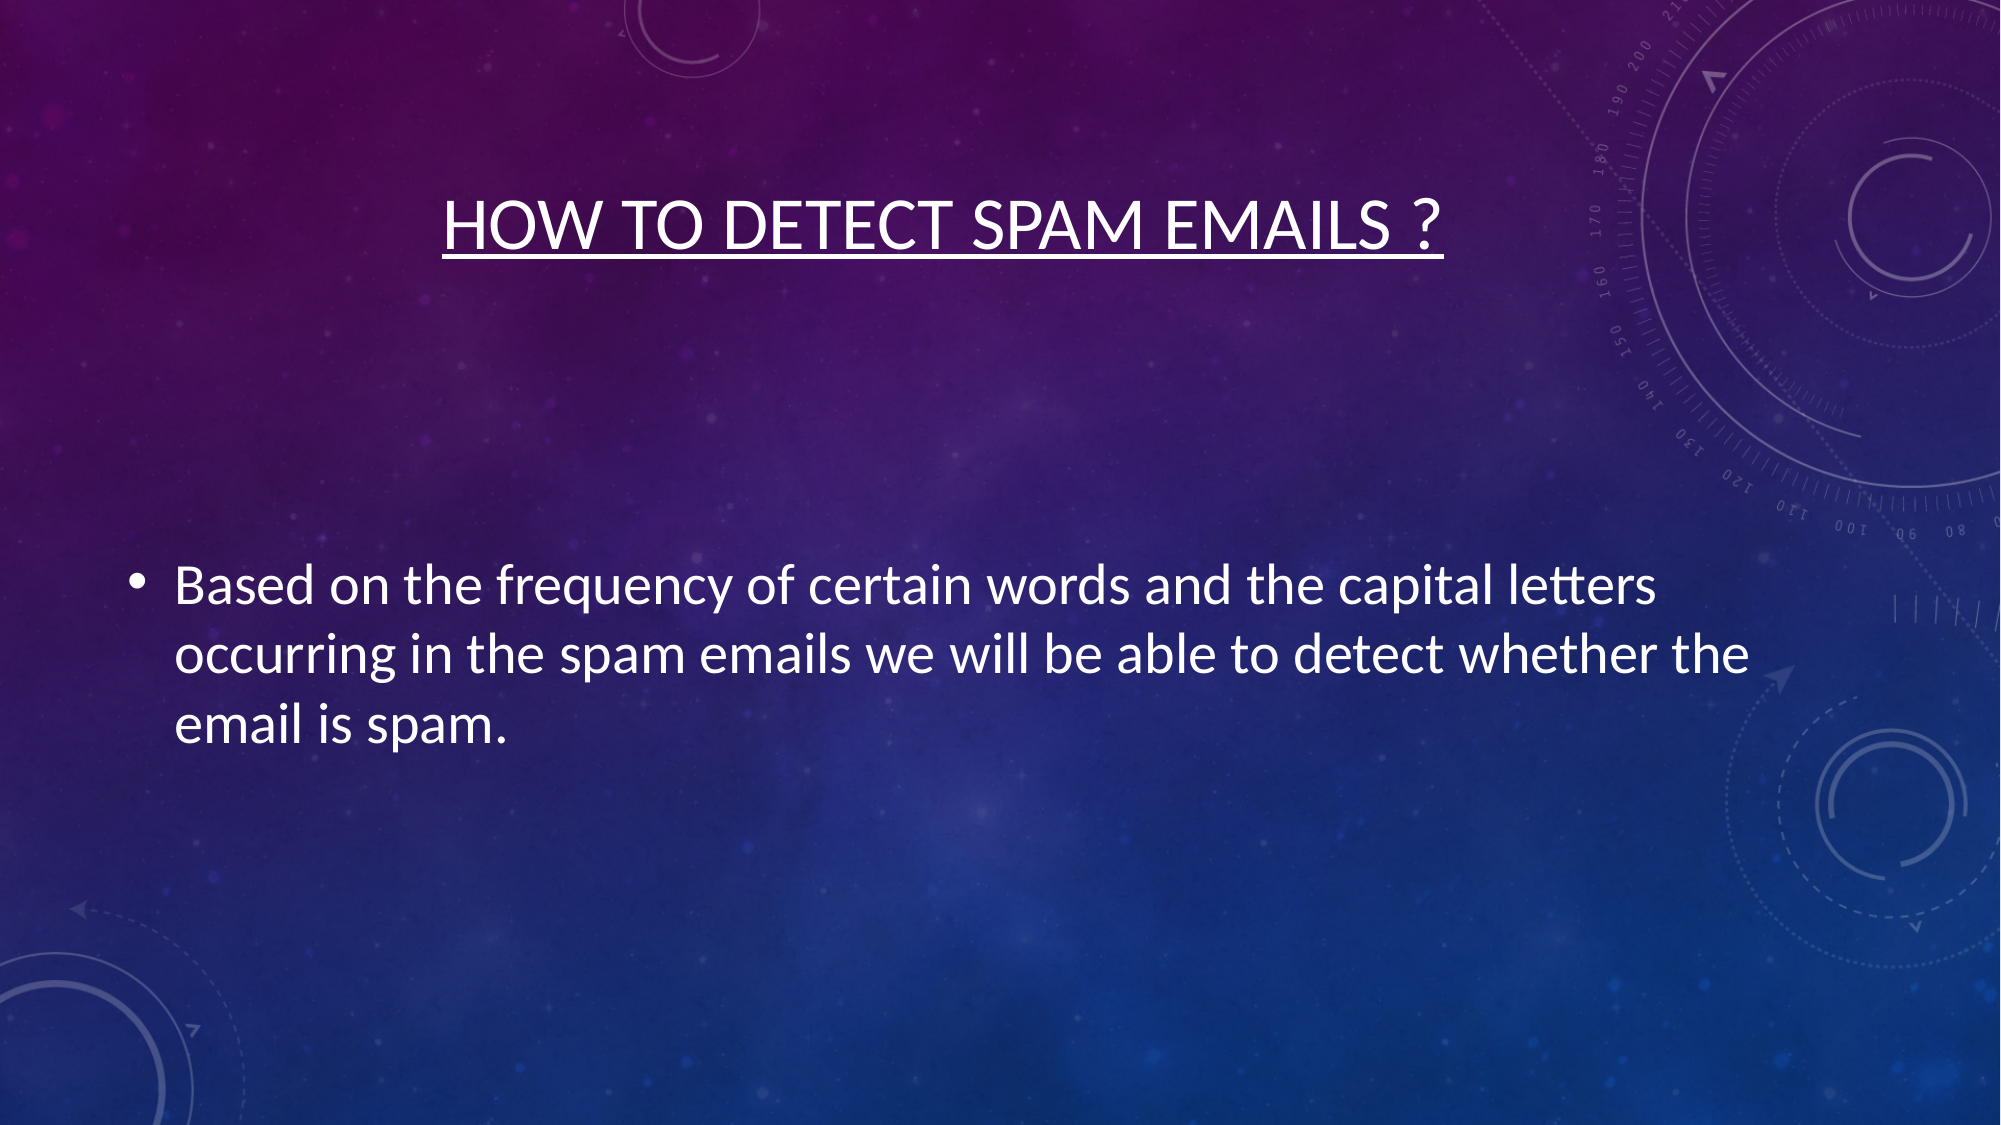

# HOW to detect spam emails ?
Based on the frequency of certain words and the capital letters occurring in the spam emails we will be able to detect whether the email is spam.